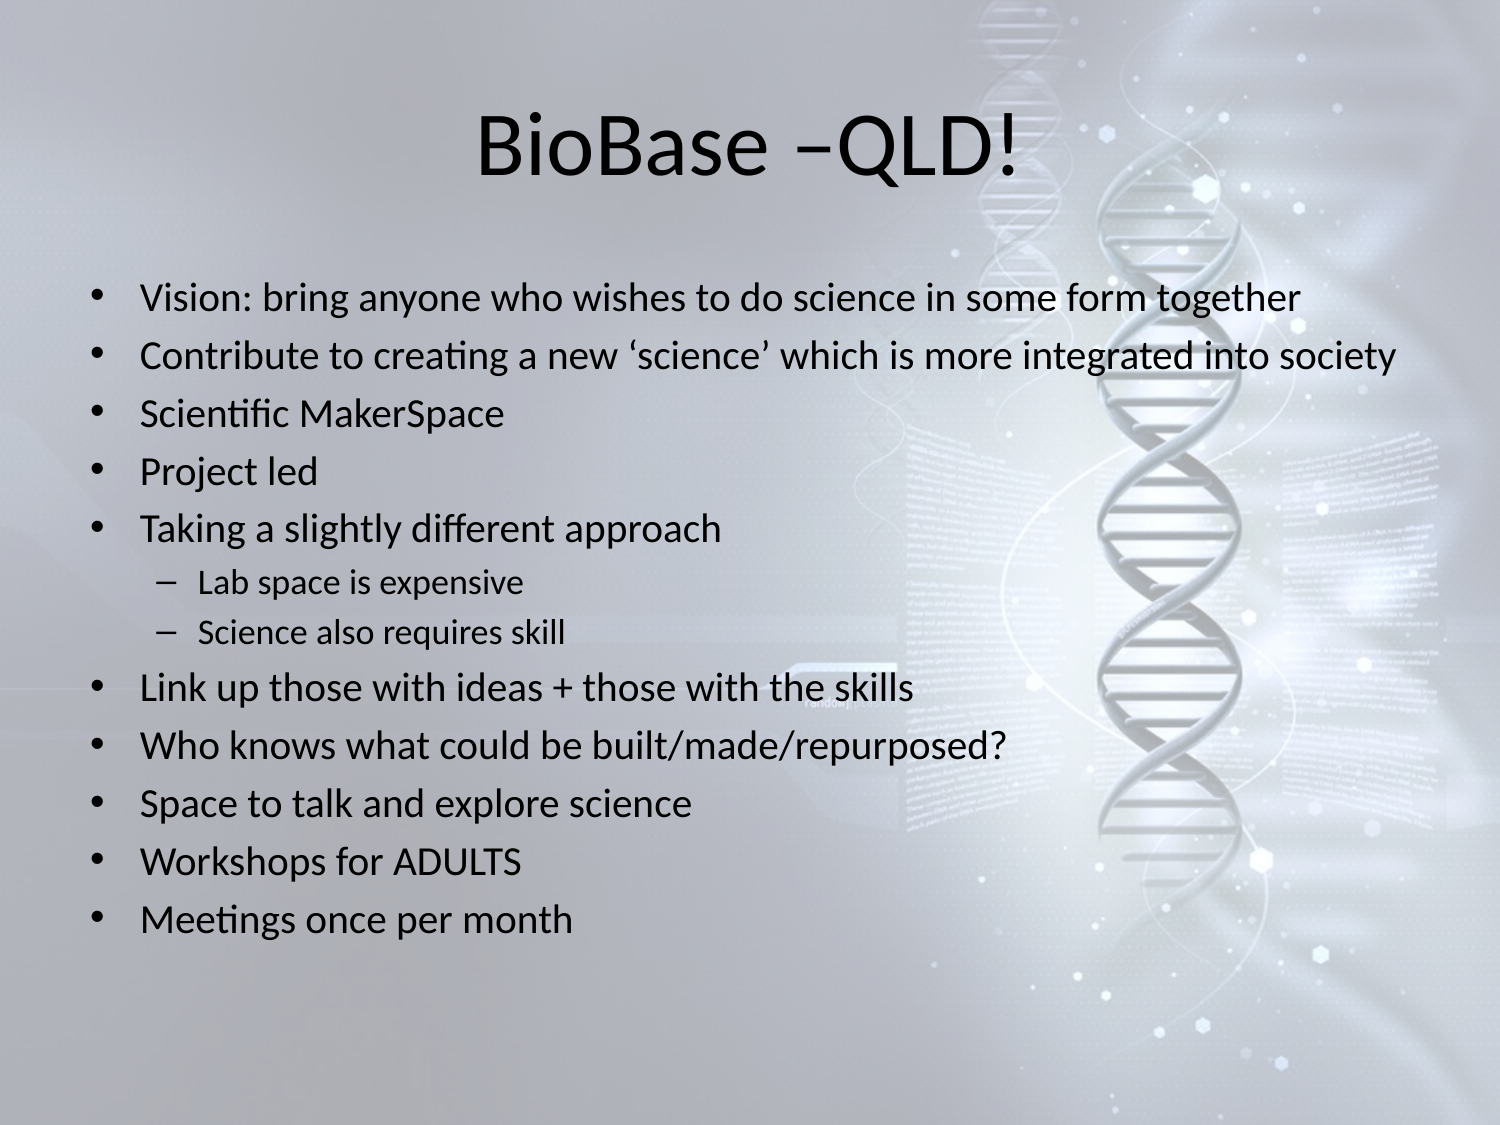

# BioBase –QLD!
Vision: bring anyone who wishes to do science in some form together
Contribute to creating a new ‘science’ which is more integrated into society
Scientific MakerSpace
Project led
Taking a slightly different approach
Lab space is expensive
Science also requires skill
Link up those with ideas + those with the skills
Who knows what could be built/made/repurposed?
Space to talk and explore science
Workshops for ADULTS
Meetings once per month